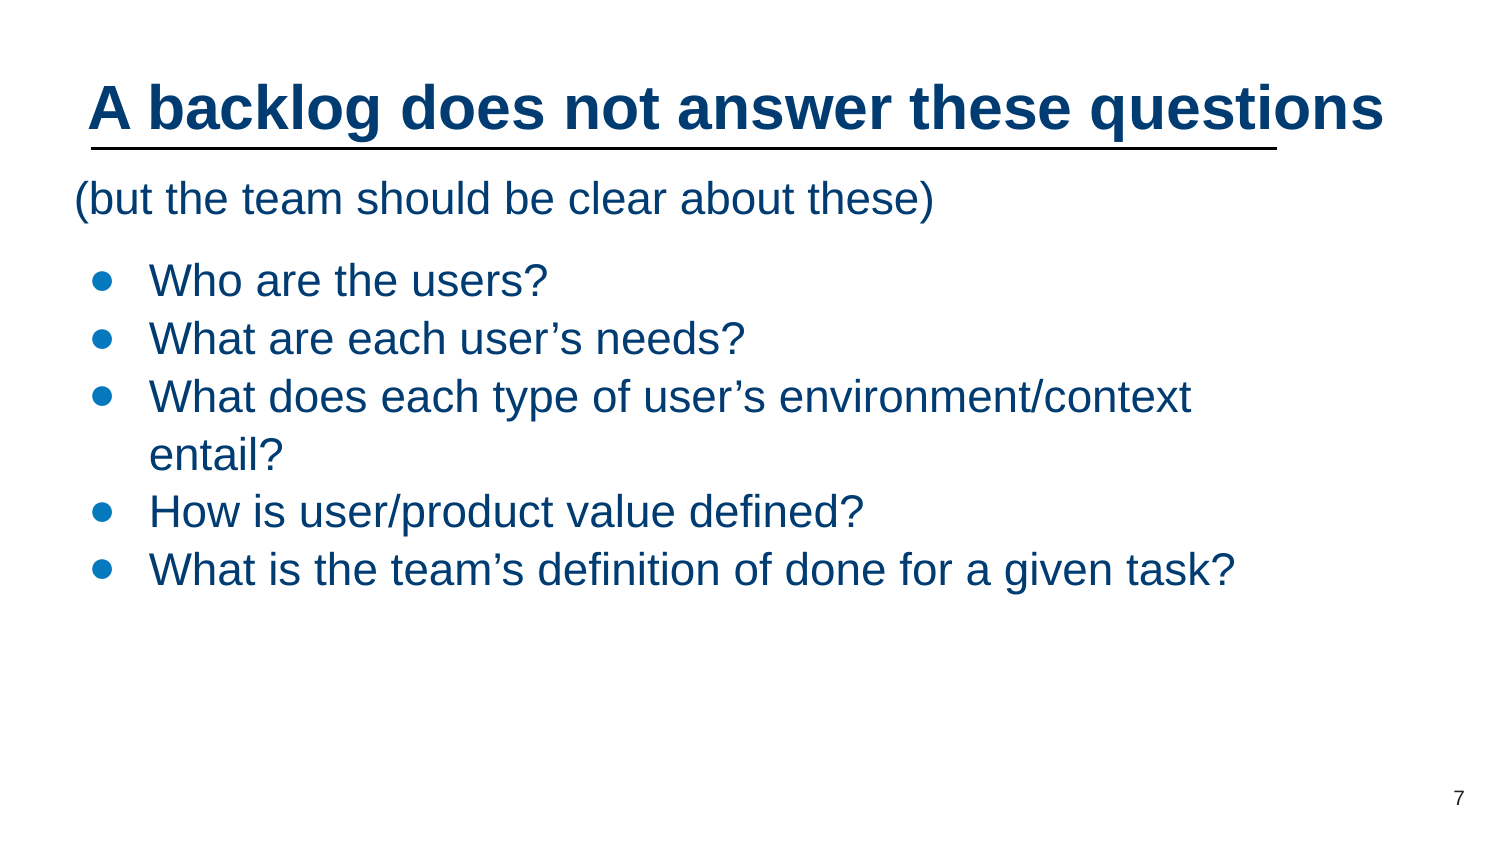

# A backlog does not answer these questions
(but the team should be clear about these)
Who are the users?
What are each user’s needs?
What does each type of user’s environment/context entail?
How is user/product value defined?
What is the team’s definition of done for a given task?
7